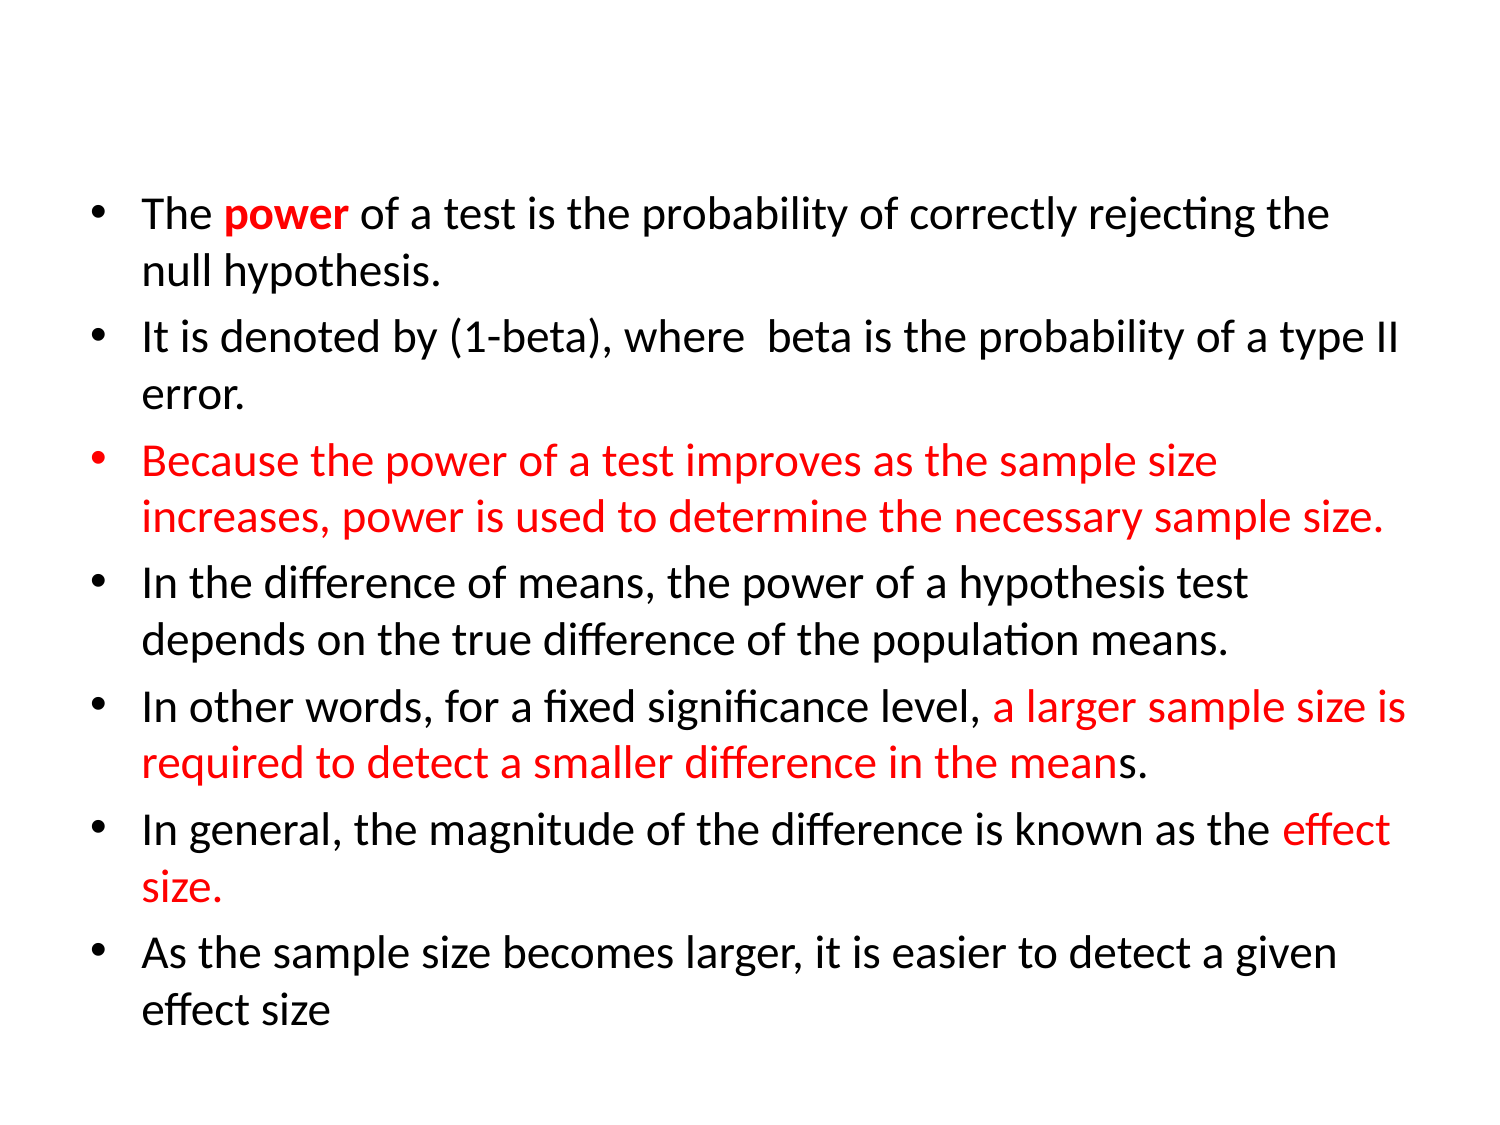

#
The power of a test is the probability of correctly rejecting the null hypothesis.
It is denoted by (1-beta), where  beta is the probability of a type II error.
Because the power of a test improves as the sample size increases, power is used to determine the necessary sample size.
In the difference of means, the power of a hypothesis test depends on the true difference of the population means.
In other words, for a fixed significance level, a larger sample size is required to detect a smaller difference in the means.
In general, the magnitude of the difference is known as the effect size.
As the sample size becomes larger, it is easier to detect a given effect size